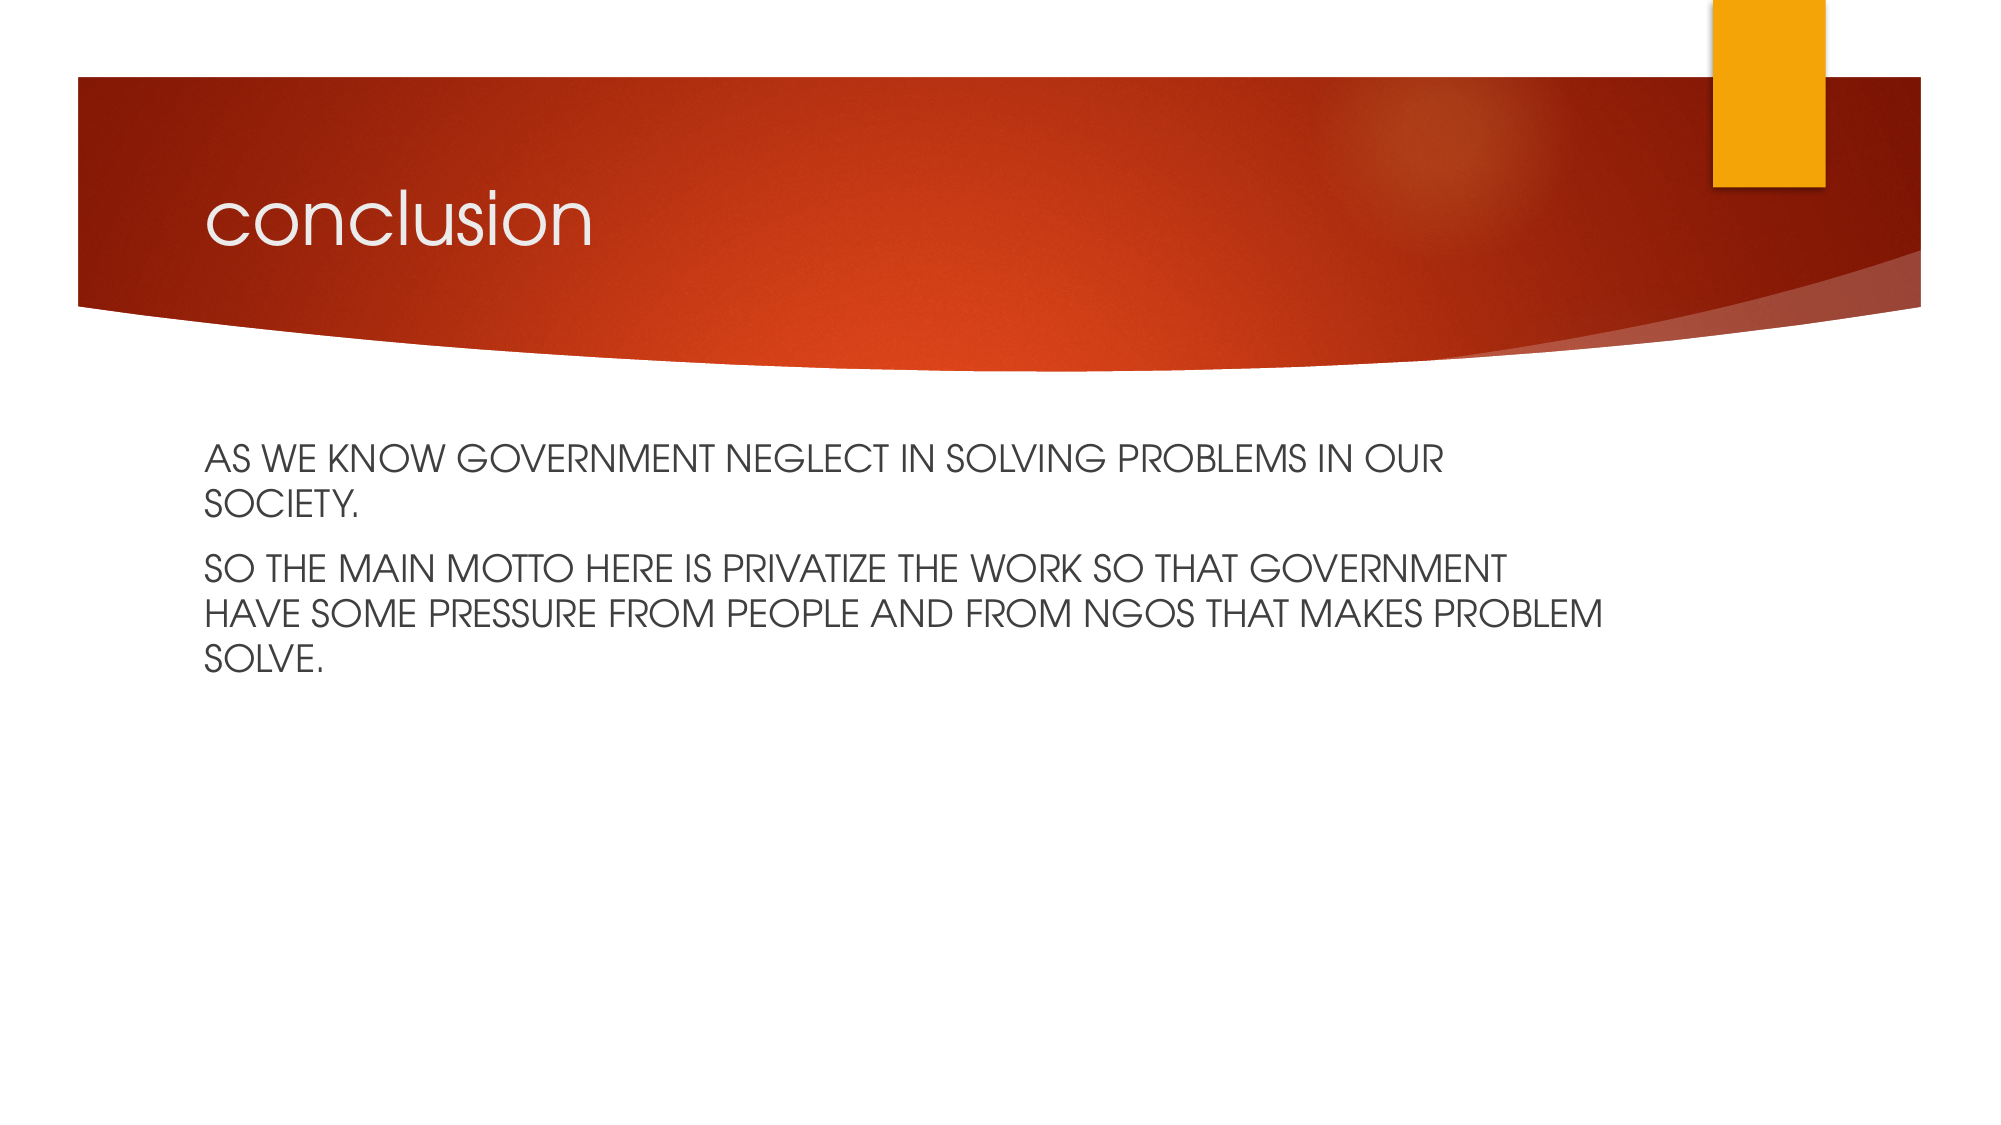

# conclusion
AS WE KNOW GOVERNMENT NEGLECT IN SOLVING PROBLEMS IN OUR SOCIETY.
SO THE MAIN MOTTO HERE IS PRIVATIZE THE WORK SO THAT GOVERNMENT HAVE SOME PRESSURE FROM PEOPLE AND FROM NGOS THAT MAKES PROBLEM SOLVE.